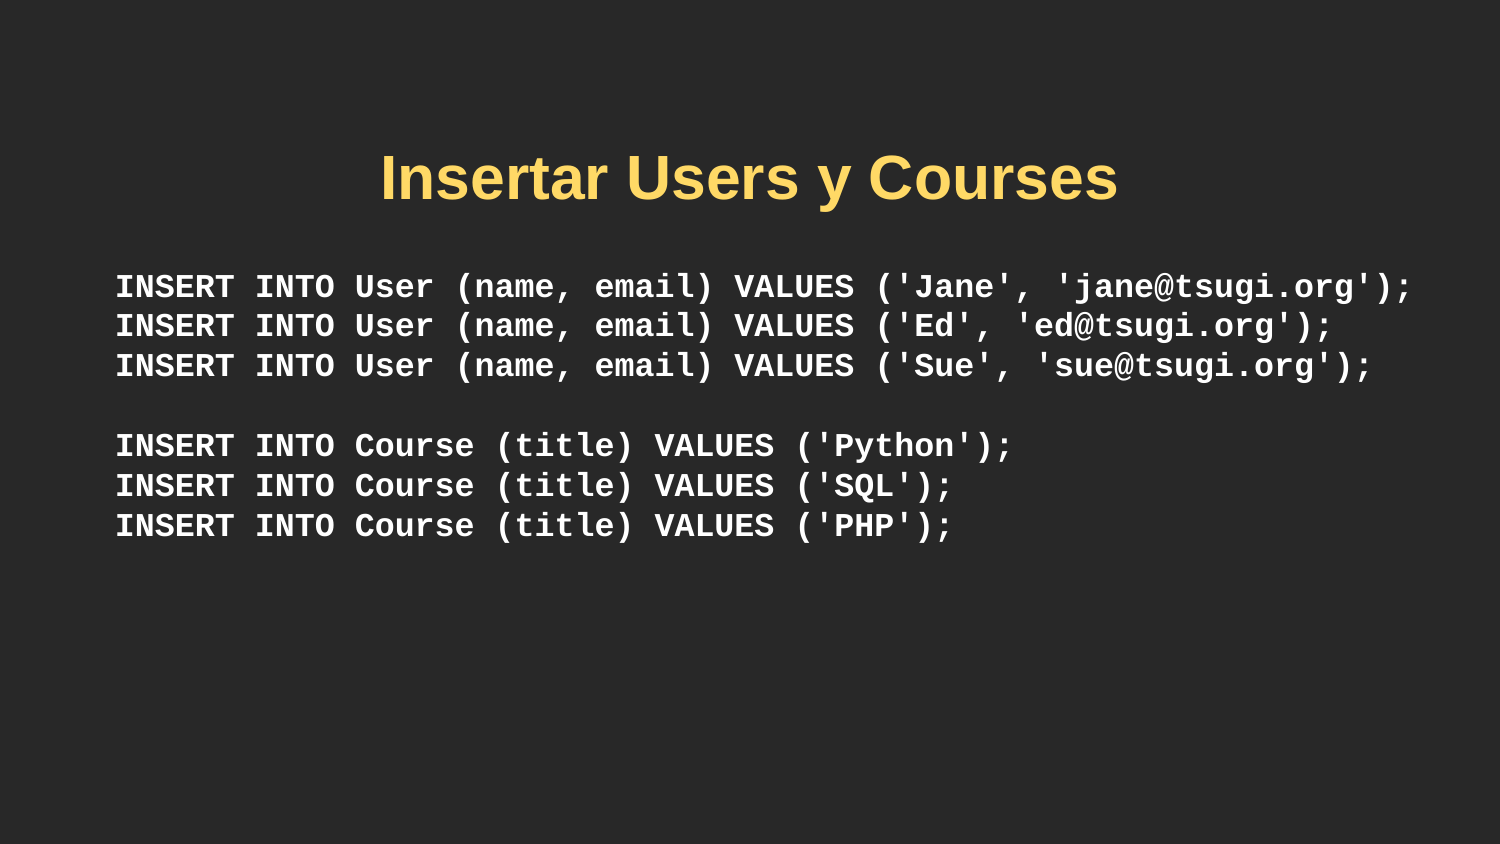

# Insertar Users y Courses
INSERT INTO User (name, email) VALUES ('Jane', 'jane@tsugi.org');
INSERT INTO User (name, email) VALUES ('Ed', 'ed@tsugi.org');
INSERT INTO User (name, email) VALUES ('Sue', 'sue@tsugi.org');

INSERT INTO Course (title) VALUES ('Python');
INSERT INTO Course (title) VALUES ('SQL');
INSERT INTO Course (title) VALUES ('PHP');